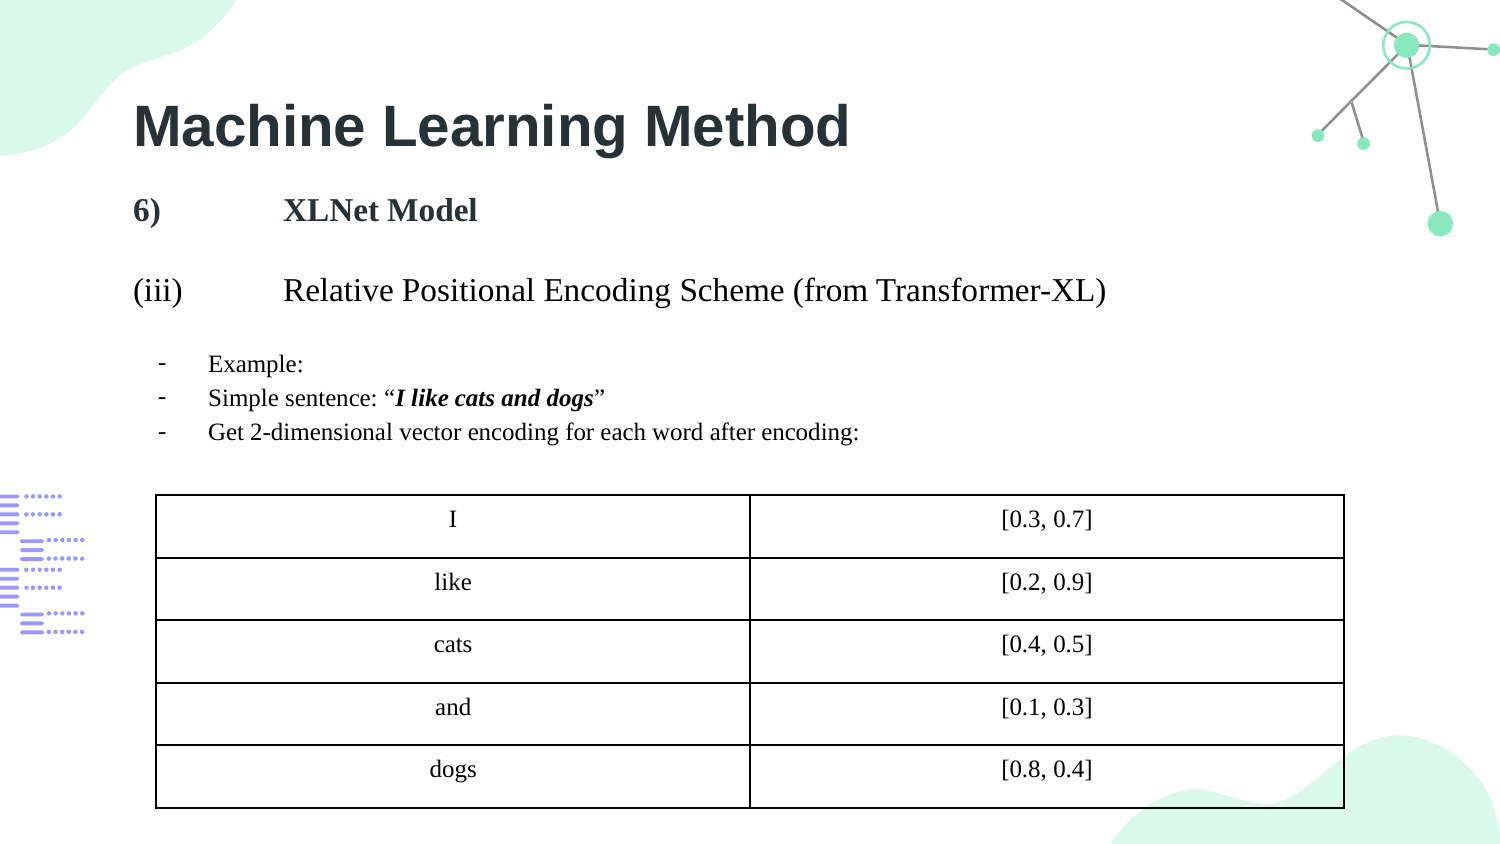

# Machine Learning Method
6)	XLNet Model

(iii)	Relative Positional Encoding Scheme (from Transformer-XL)

Example:
Simple sentence: “I like cats and dogs”
Get 2-dimensional vector encoding for each word after encoding:

| I | [0.3, 0.7] |
| --- | --- |
| like | [0.2, 0.9] |
| cats | [0.4, 0.5] |
| and | [0.1, 0.3] |
| dogs | [0.8, 0.4] |